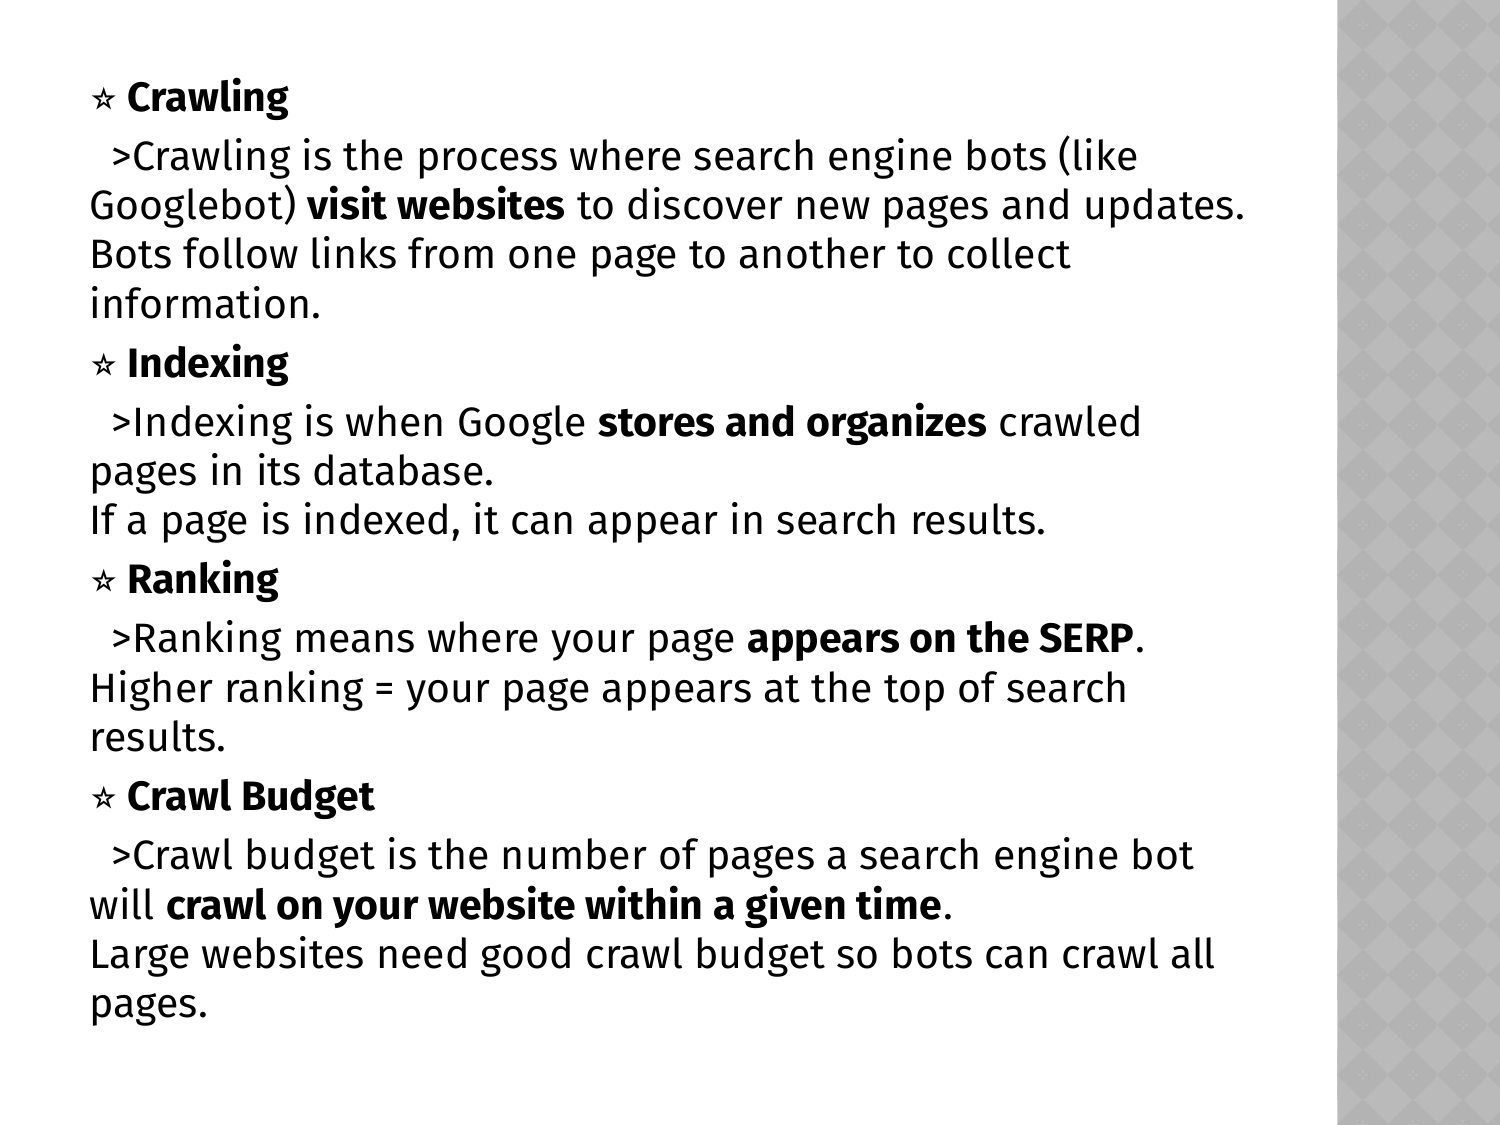

⭐ Crawling
  >Crawling is the process where search engine bots (like Googlebot) visit websites to discover new pages and updates.
Bots follow links from one page to another to collect information.
⭐ Indexing
  >Indexing is when Google stores and organizes crawled pages in its database.
If a page is indexed, it can appear in search results.
⭐ Ranking
  >Ranking means where your page appears on the SERP.
Higher ranking = your page appears at the top of search results.
⭐ Crawl Budget
  >Crawl budget is the number of pages a search engine bot will crawl on your website within a given time.
Large websites need good crawl budget so bots can crawl all pages.